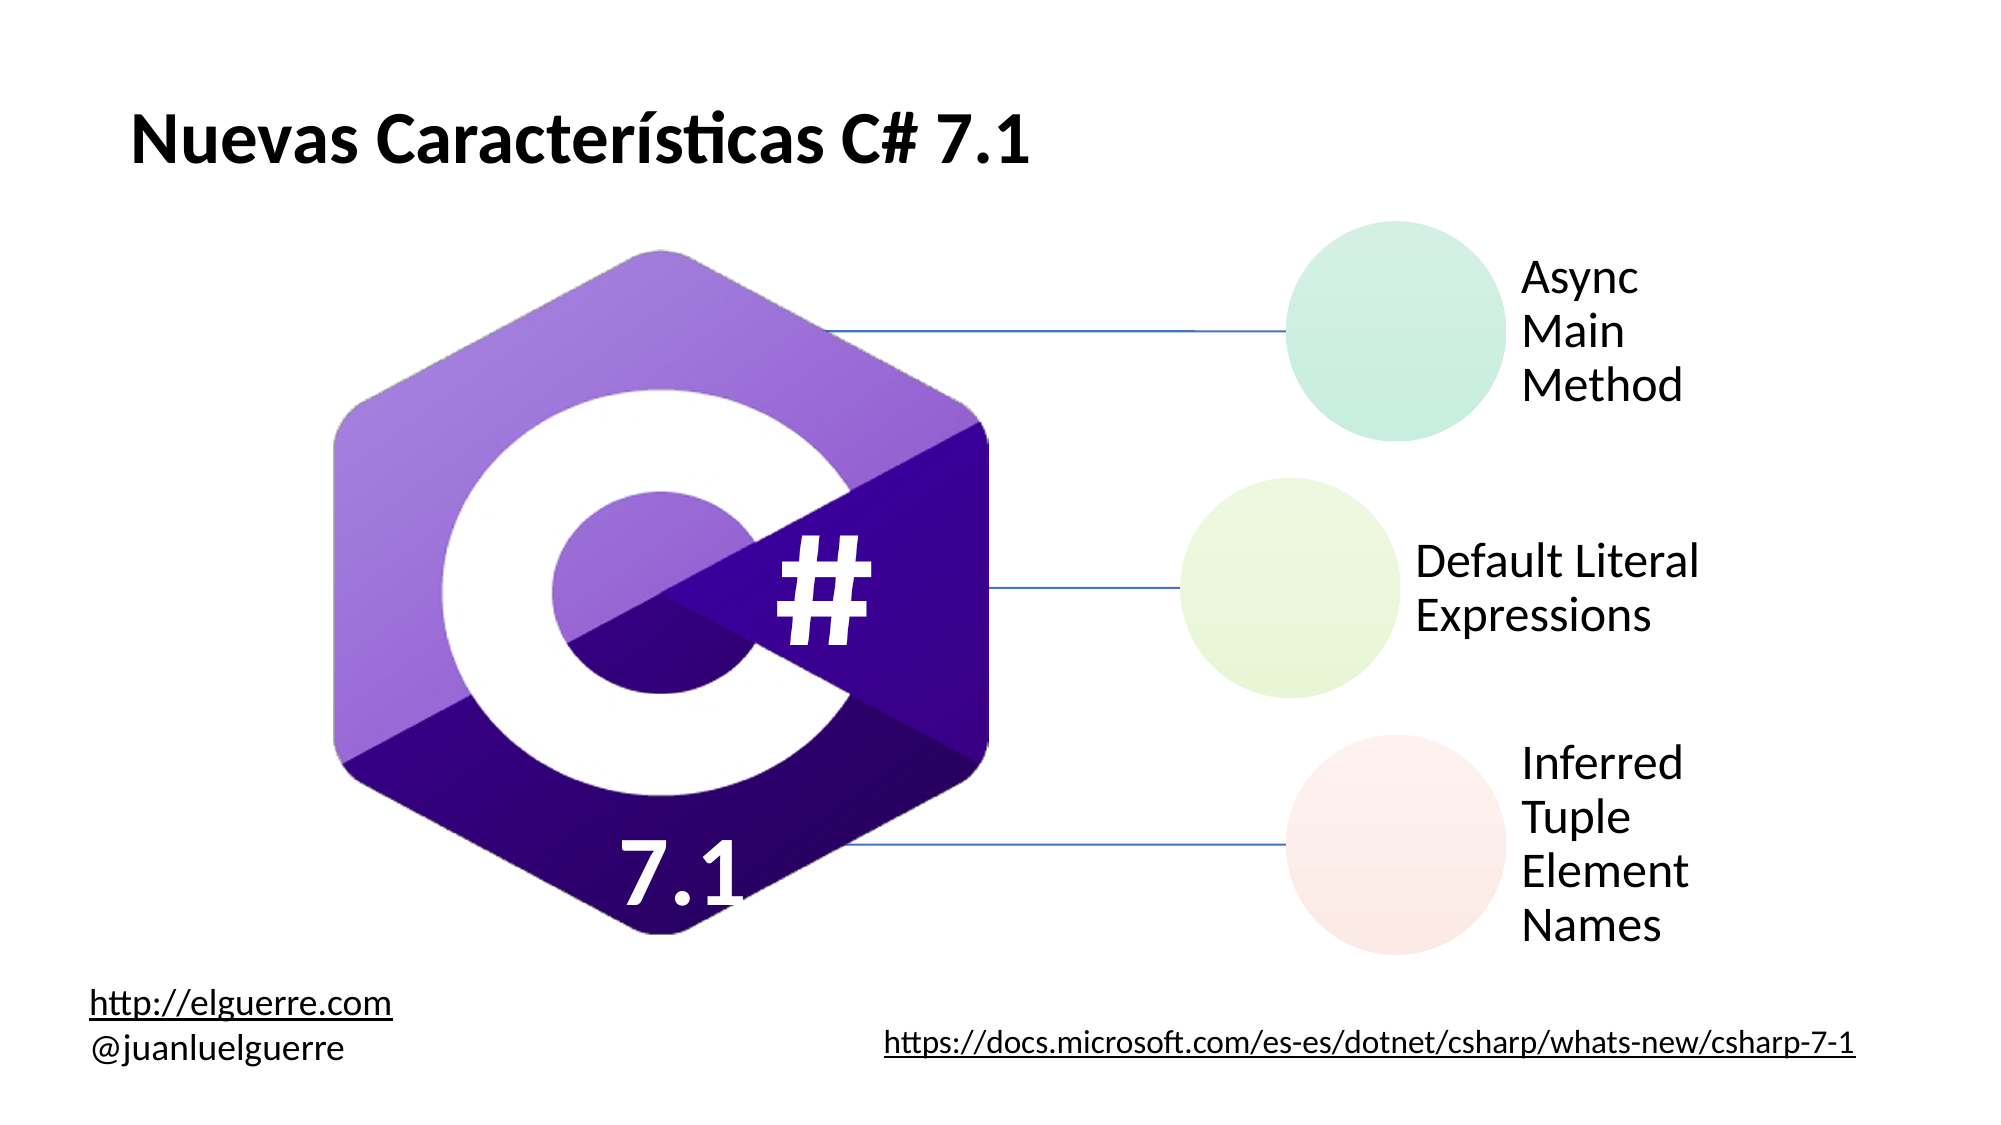

Nuevas Características C# 7.1

Async Main Method
Default Literal Expressions
Inferred Tuple Element Names
7.1
http://elguerre.com
@juanluelguerre
https://docs.microsoft.com/es-es/dotnet/csharp/whats-new/csharp-7-1